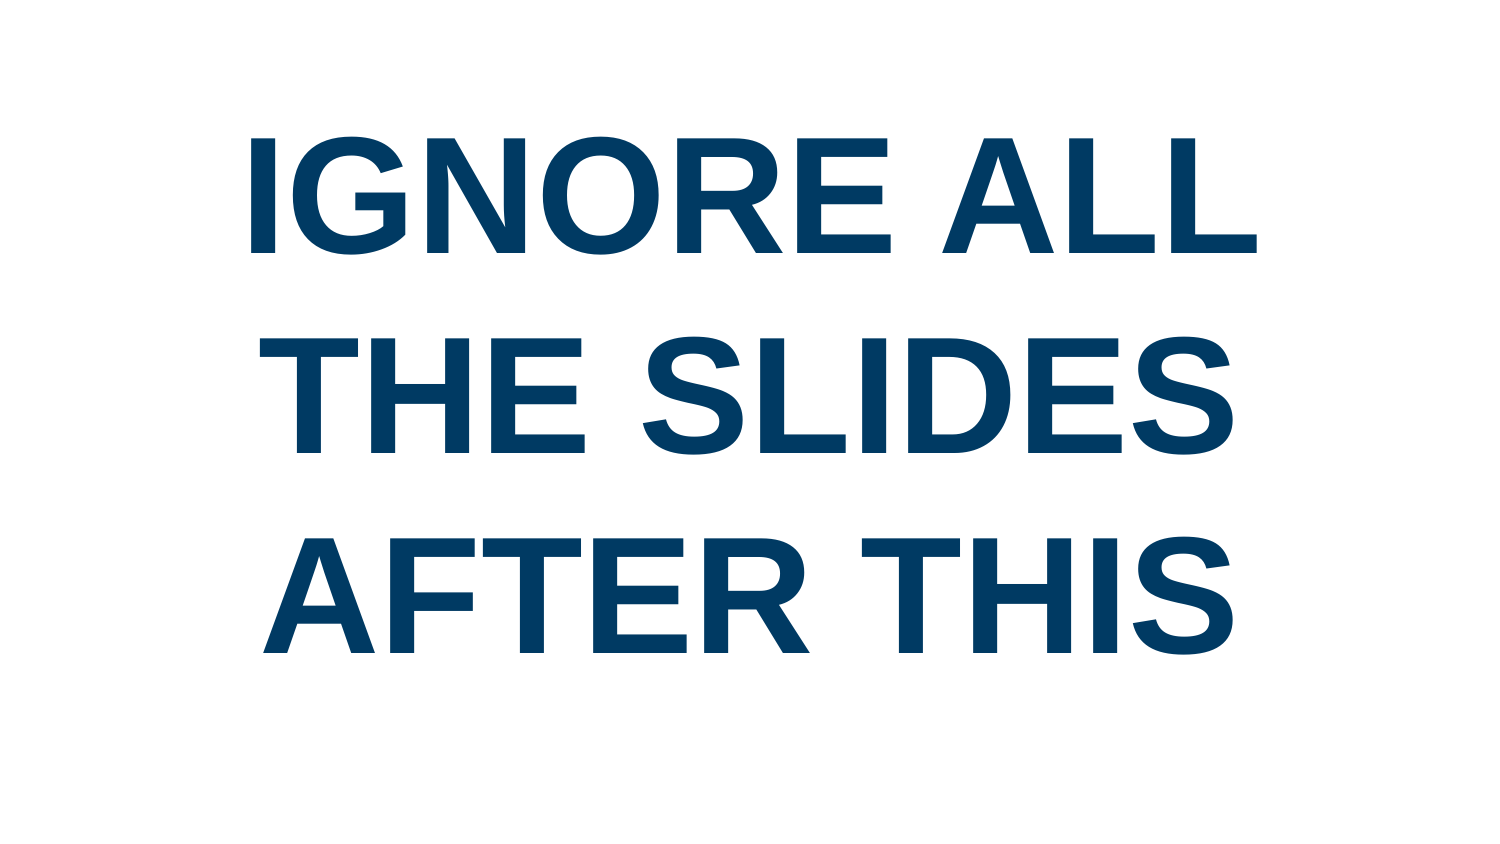

# IGNORE ALL THE SLIDES AFTER THIS